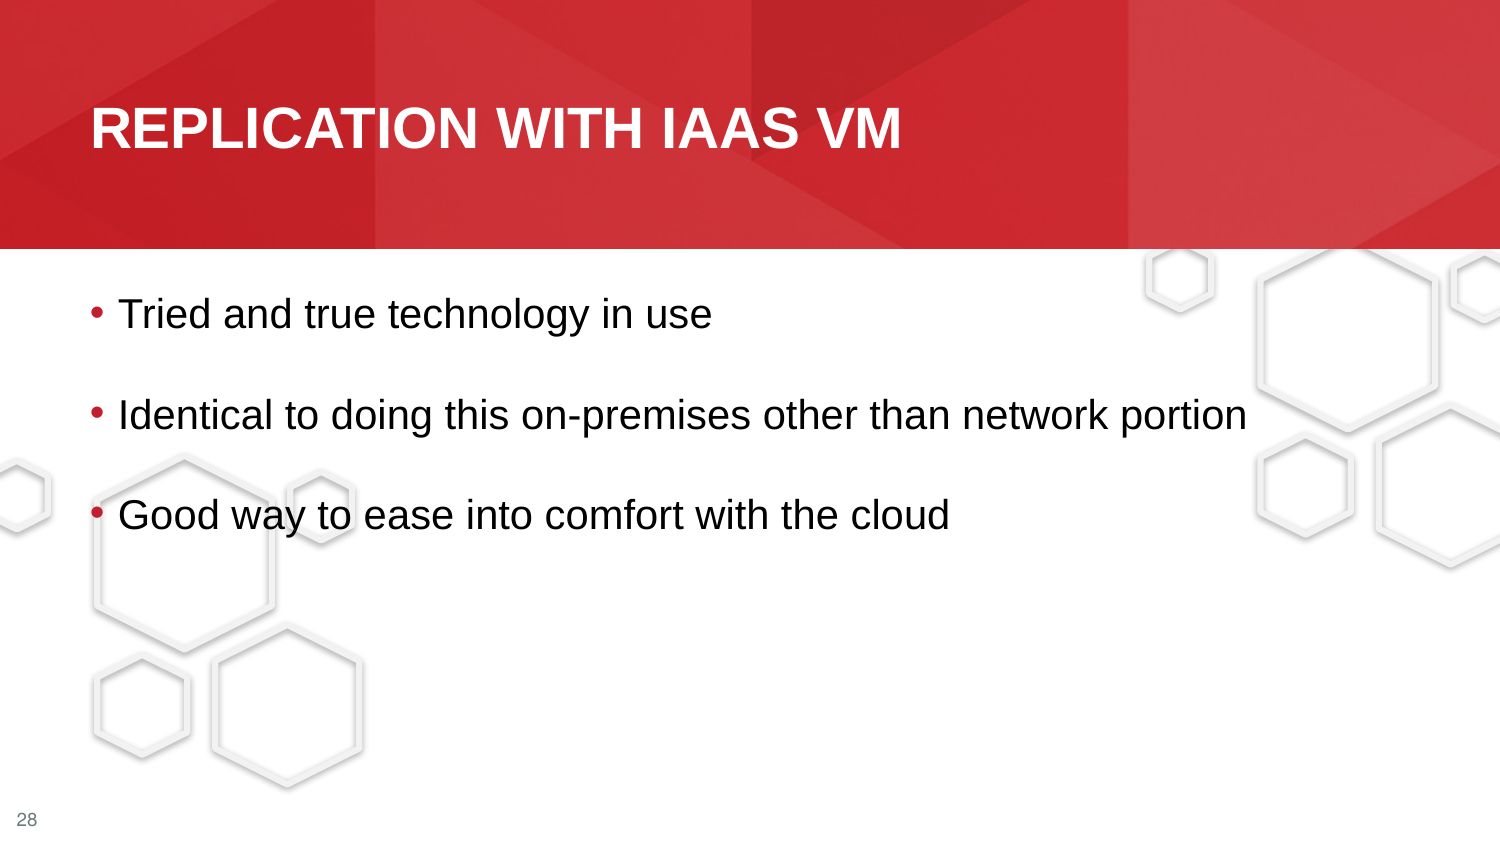

# REPLICATION WITH IAAS VM
Tried and true technology in use

Identical to doing this on-premises other than network portion

Good way to ease into comfort with the cloud
28